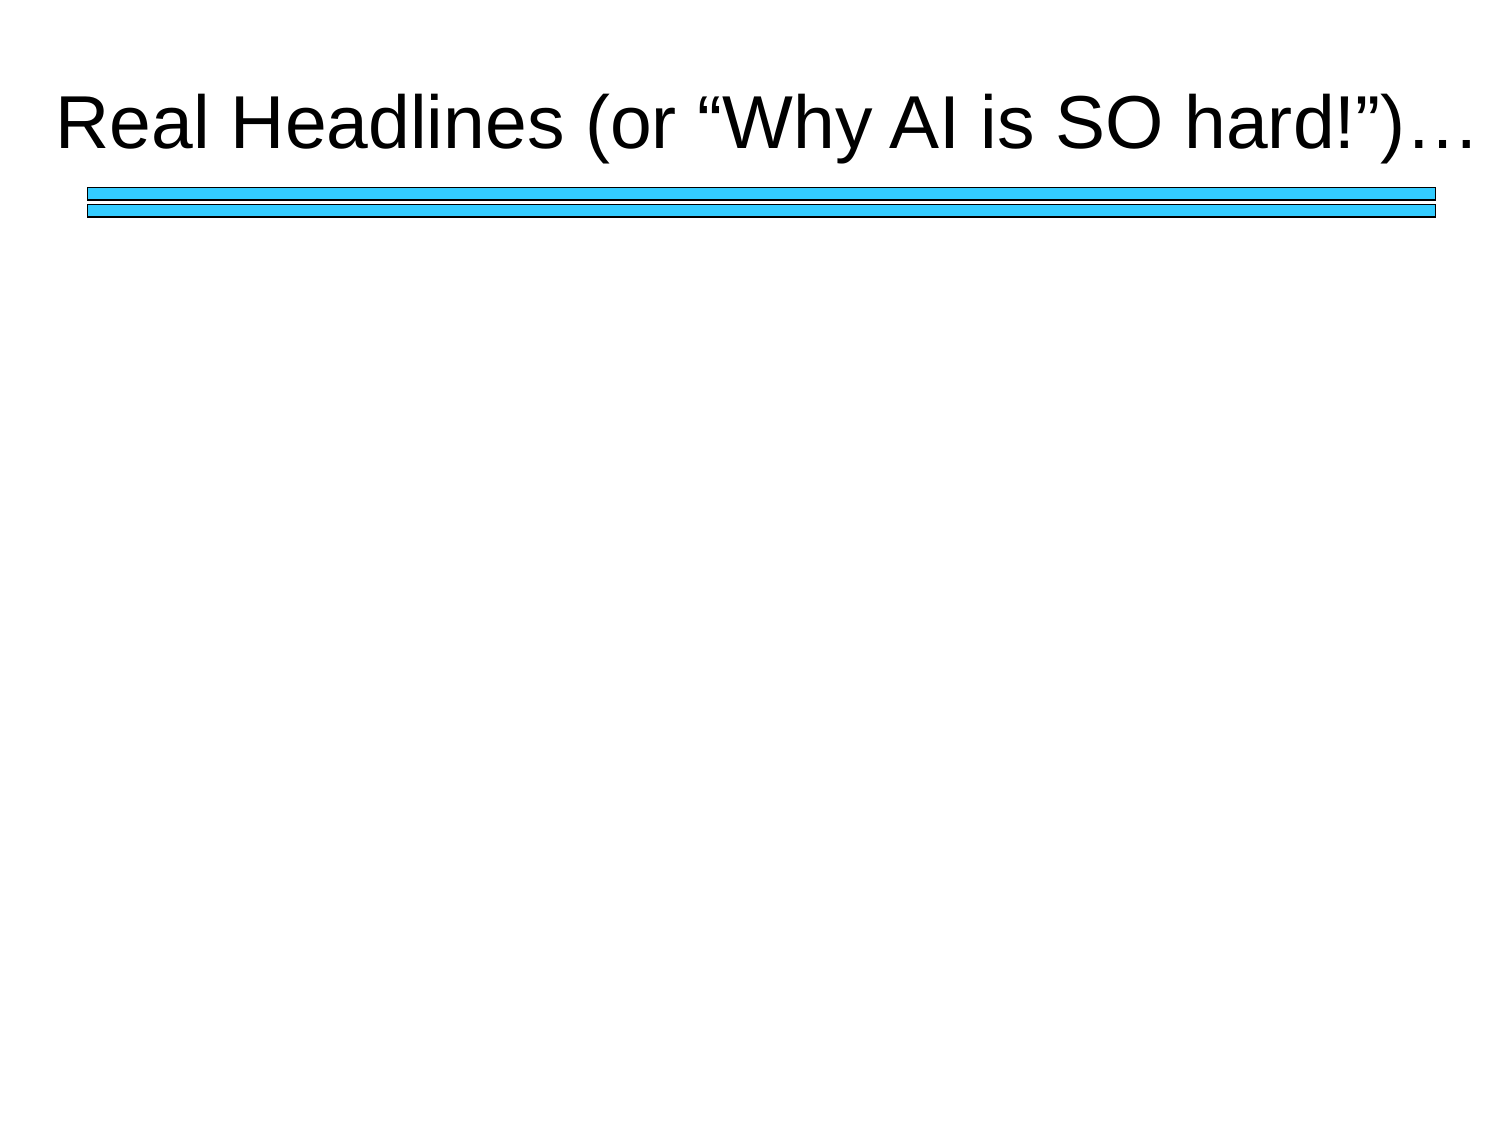

# Real Headlines (or “Why AI is SO hard!”)…